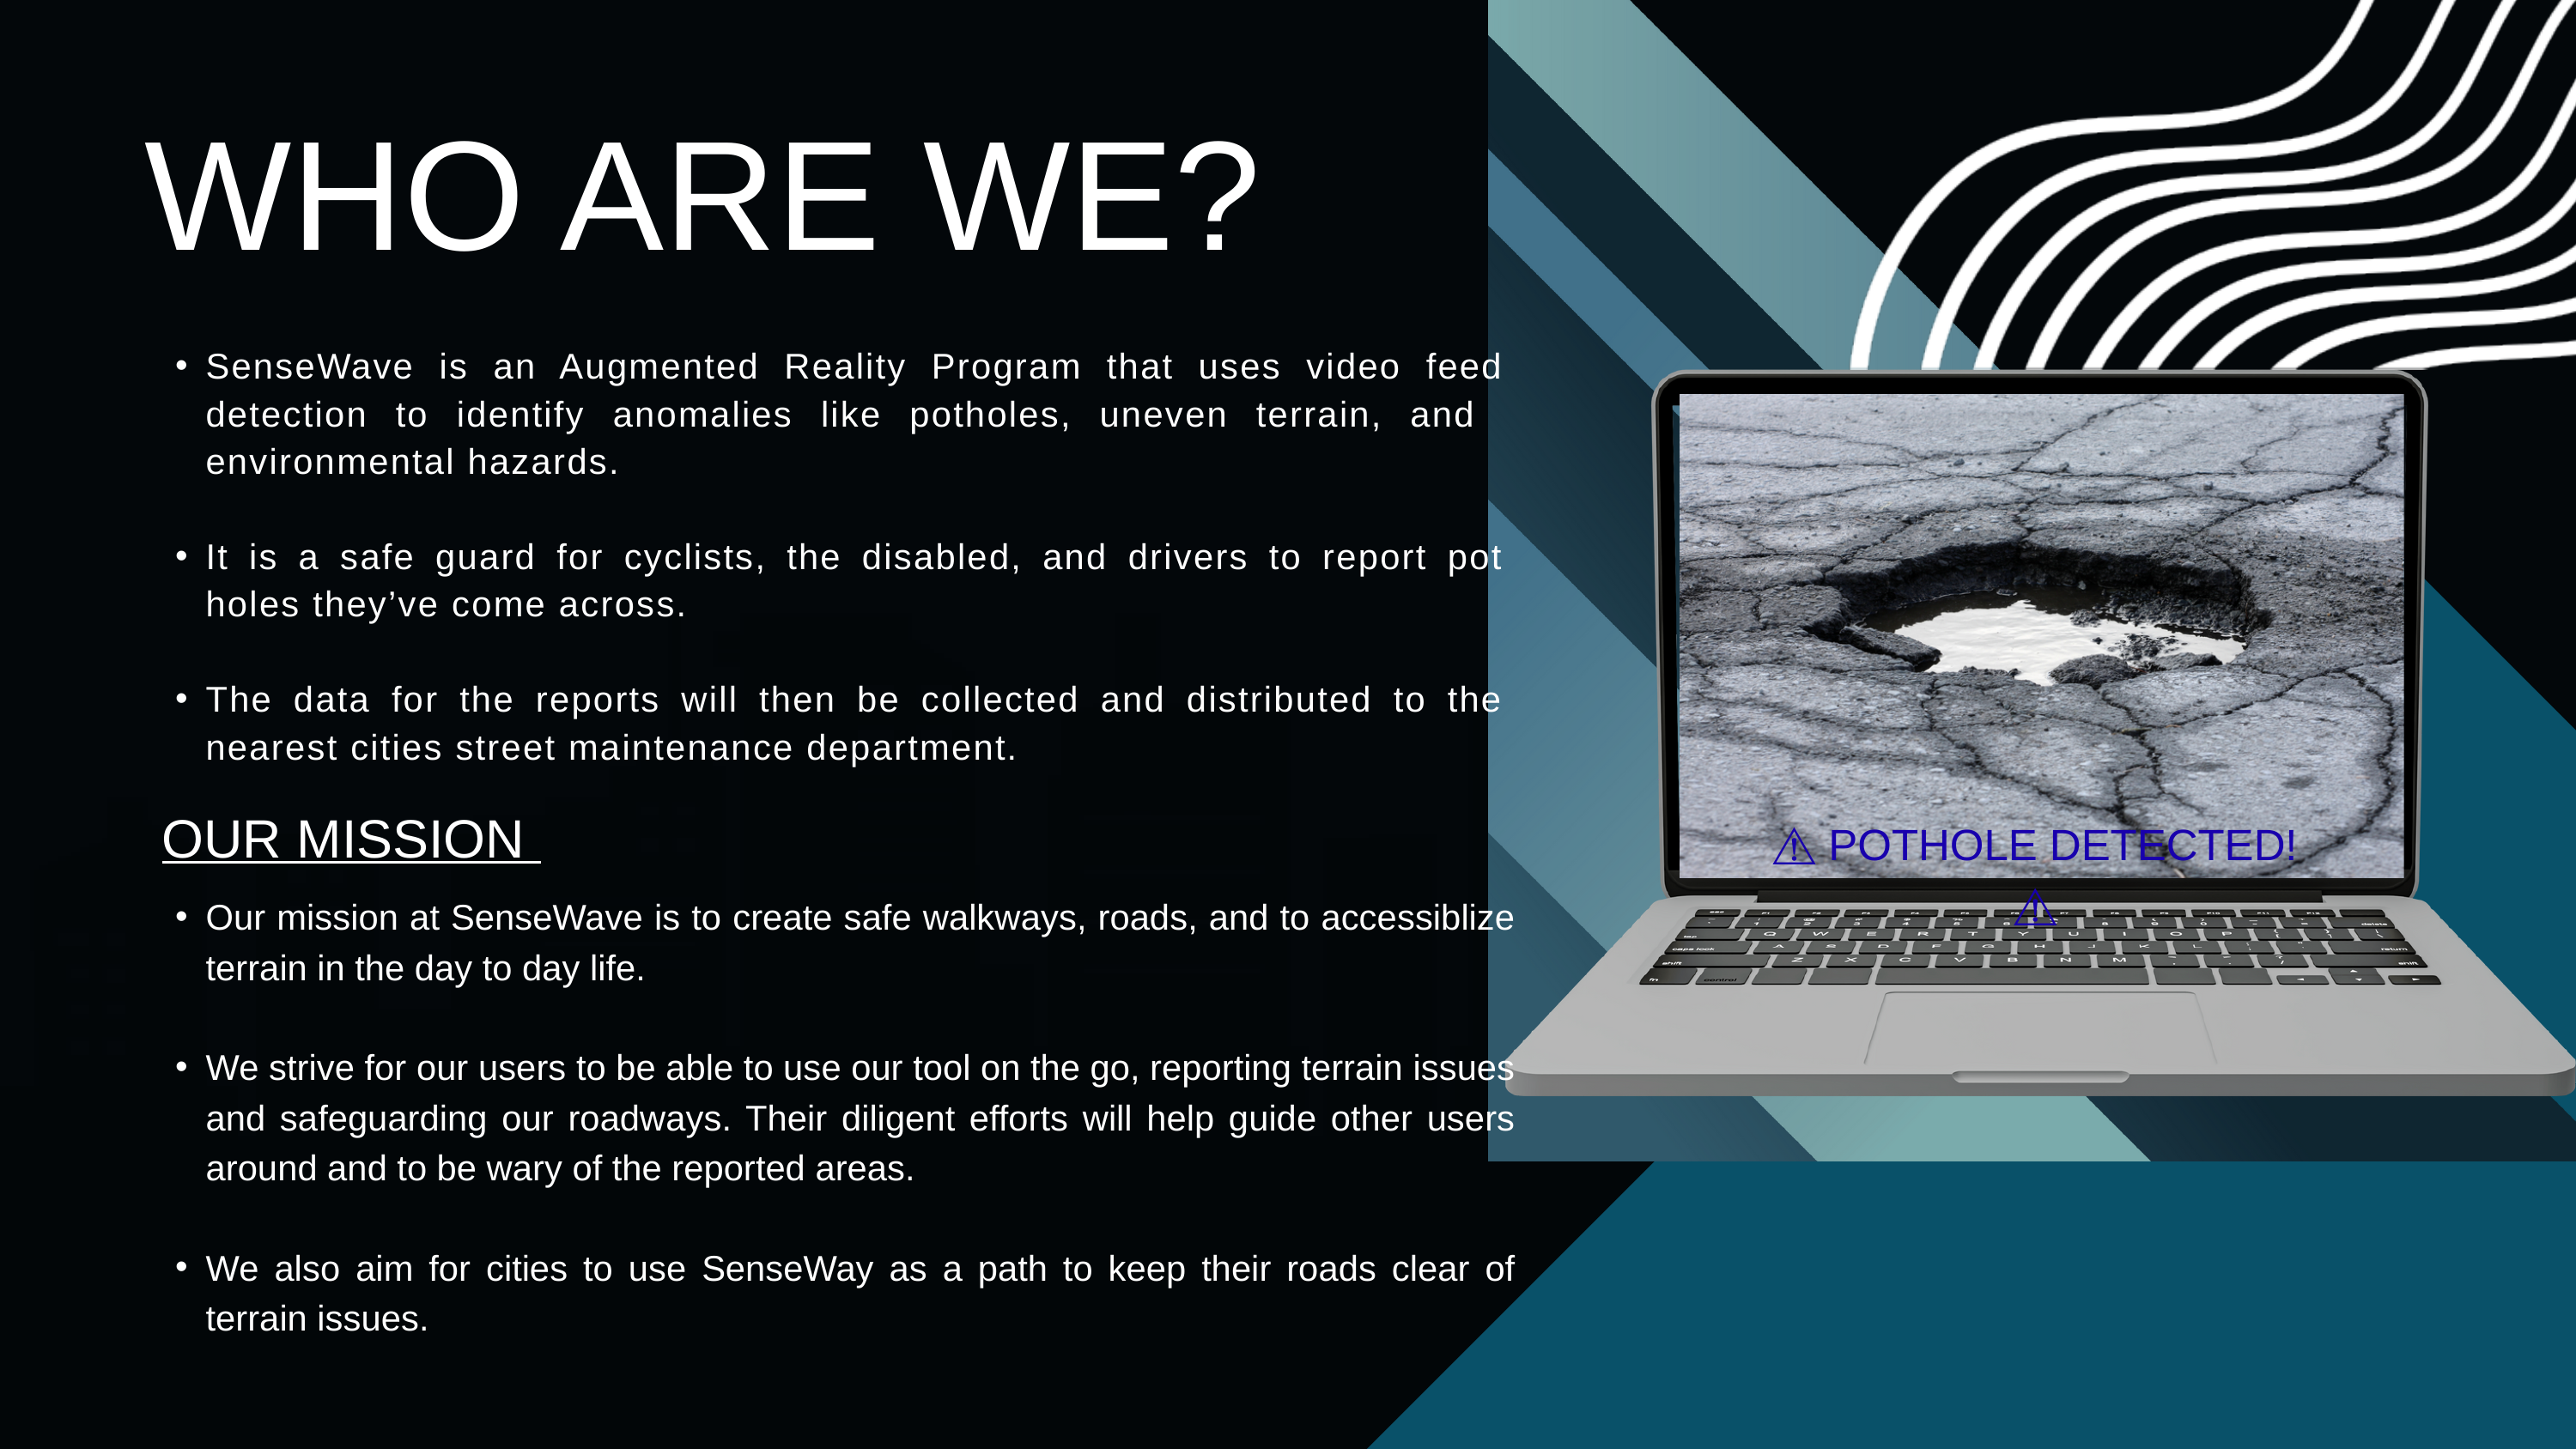

WHO ARE WE?
SenseWave is an Augmented Reality Program that uses video feed detection to identify anomalies like potholes, uneven terrain, and  environmental hazards.

It is a safe guard for cyclists, the disabled, and drivers to report pot holes they’ve come across.

The data for the reports will then be collected and distributed to the nearest cities street maintenance department.

⚠️ POTHOLE DETECTED! ⚠️
OUR MISSION
Our mission at SenseWave is to create safe walkways, roads, and to accessiblize terrain in the day to day life.

We strive for our users to be able to use our tool on the go, reporting terrain issues and safeguarding our roadways. Their diligent efforts will help guide other users around and to be wary of the reported areas.

We also aim for cities to use SenseWay as a path to keep their roads clear of terrain issues.